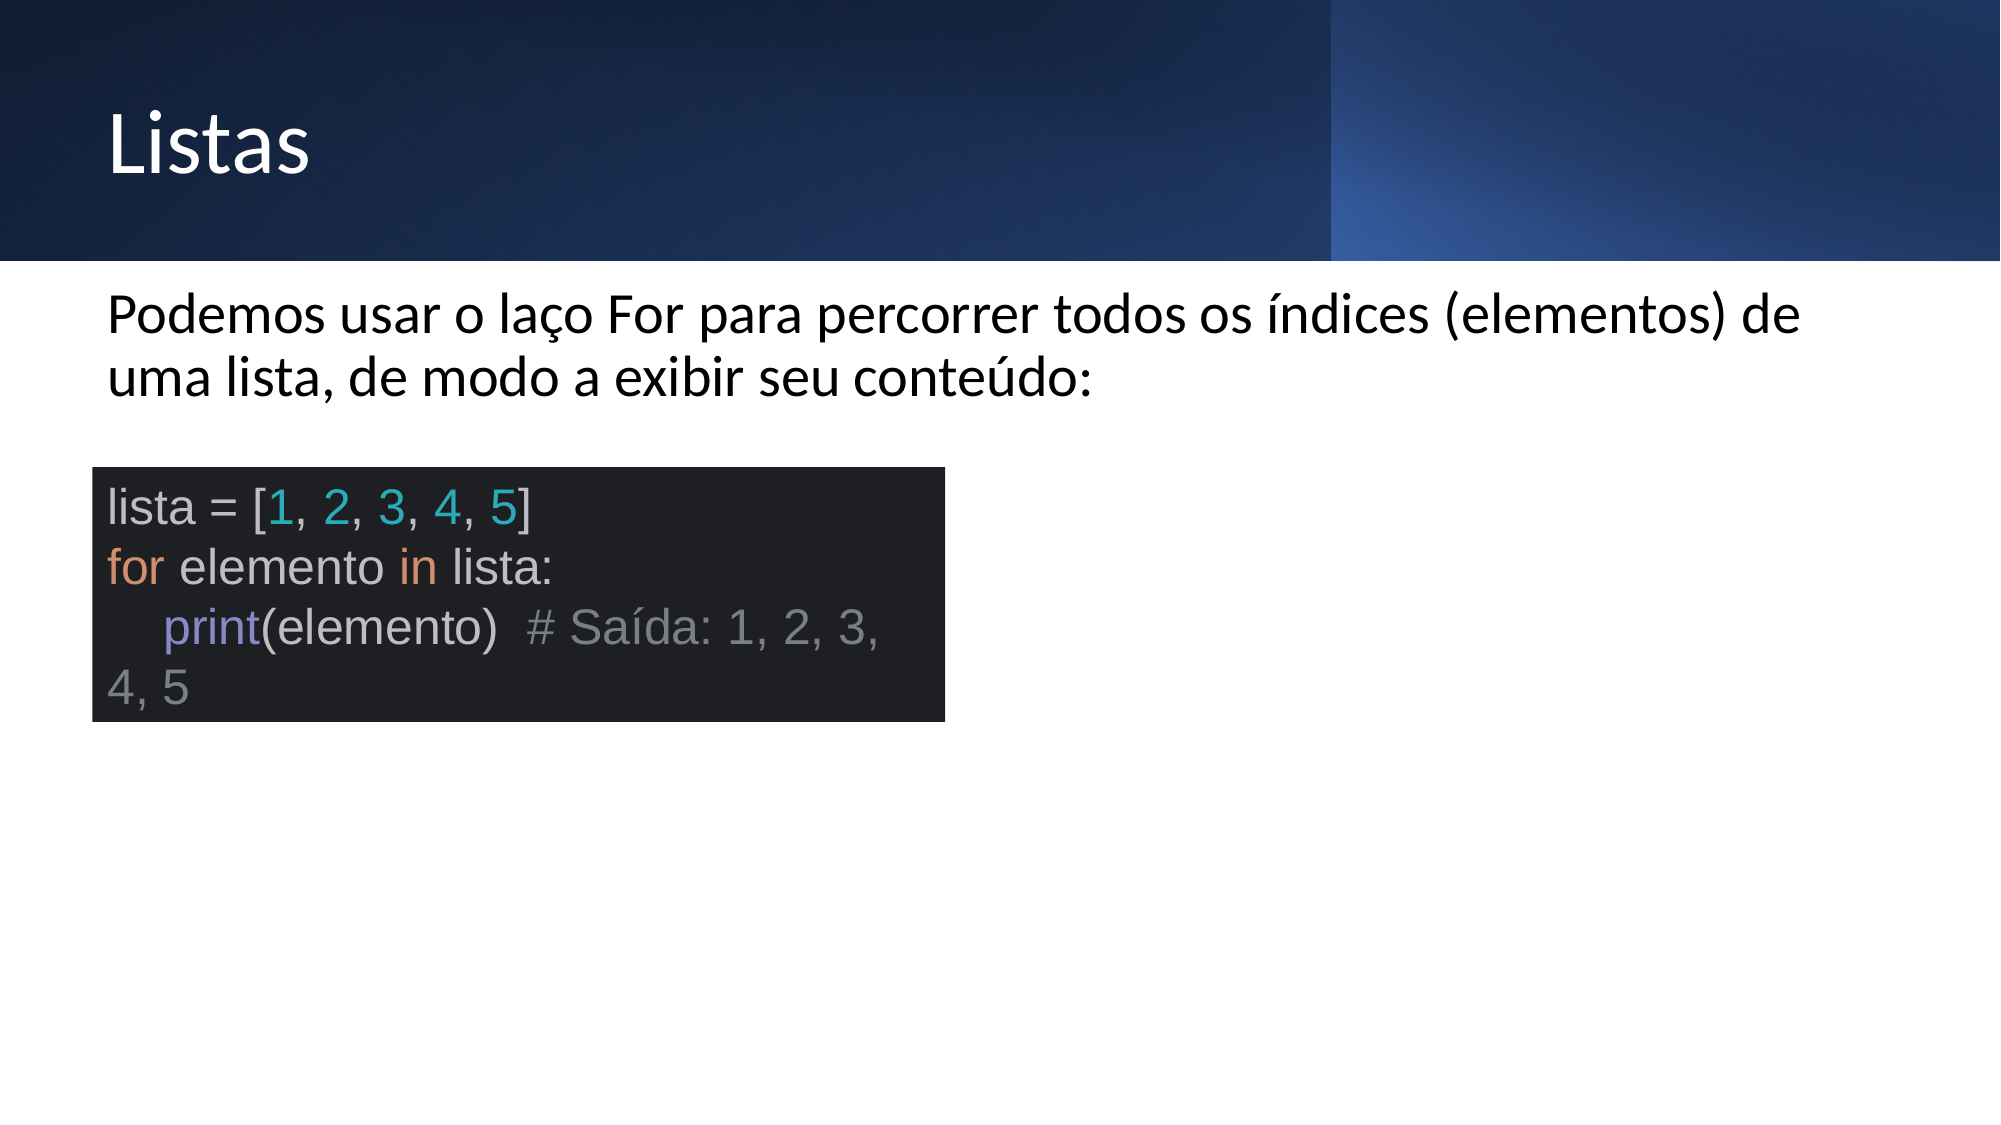

# Listas
Podemos usar o laço For para percorrer todos os índices (elementos) de uma lista, de modo a exibir seu conteúdo:

lista = [1, 2, 3, 4, 5]
for elemento in lista:
    print(elemento)  # Saída: 1, 2, 3, 4, 5